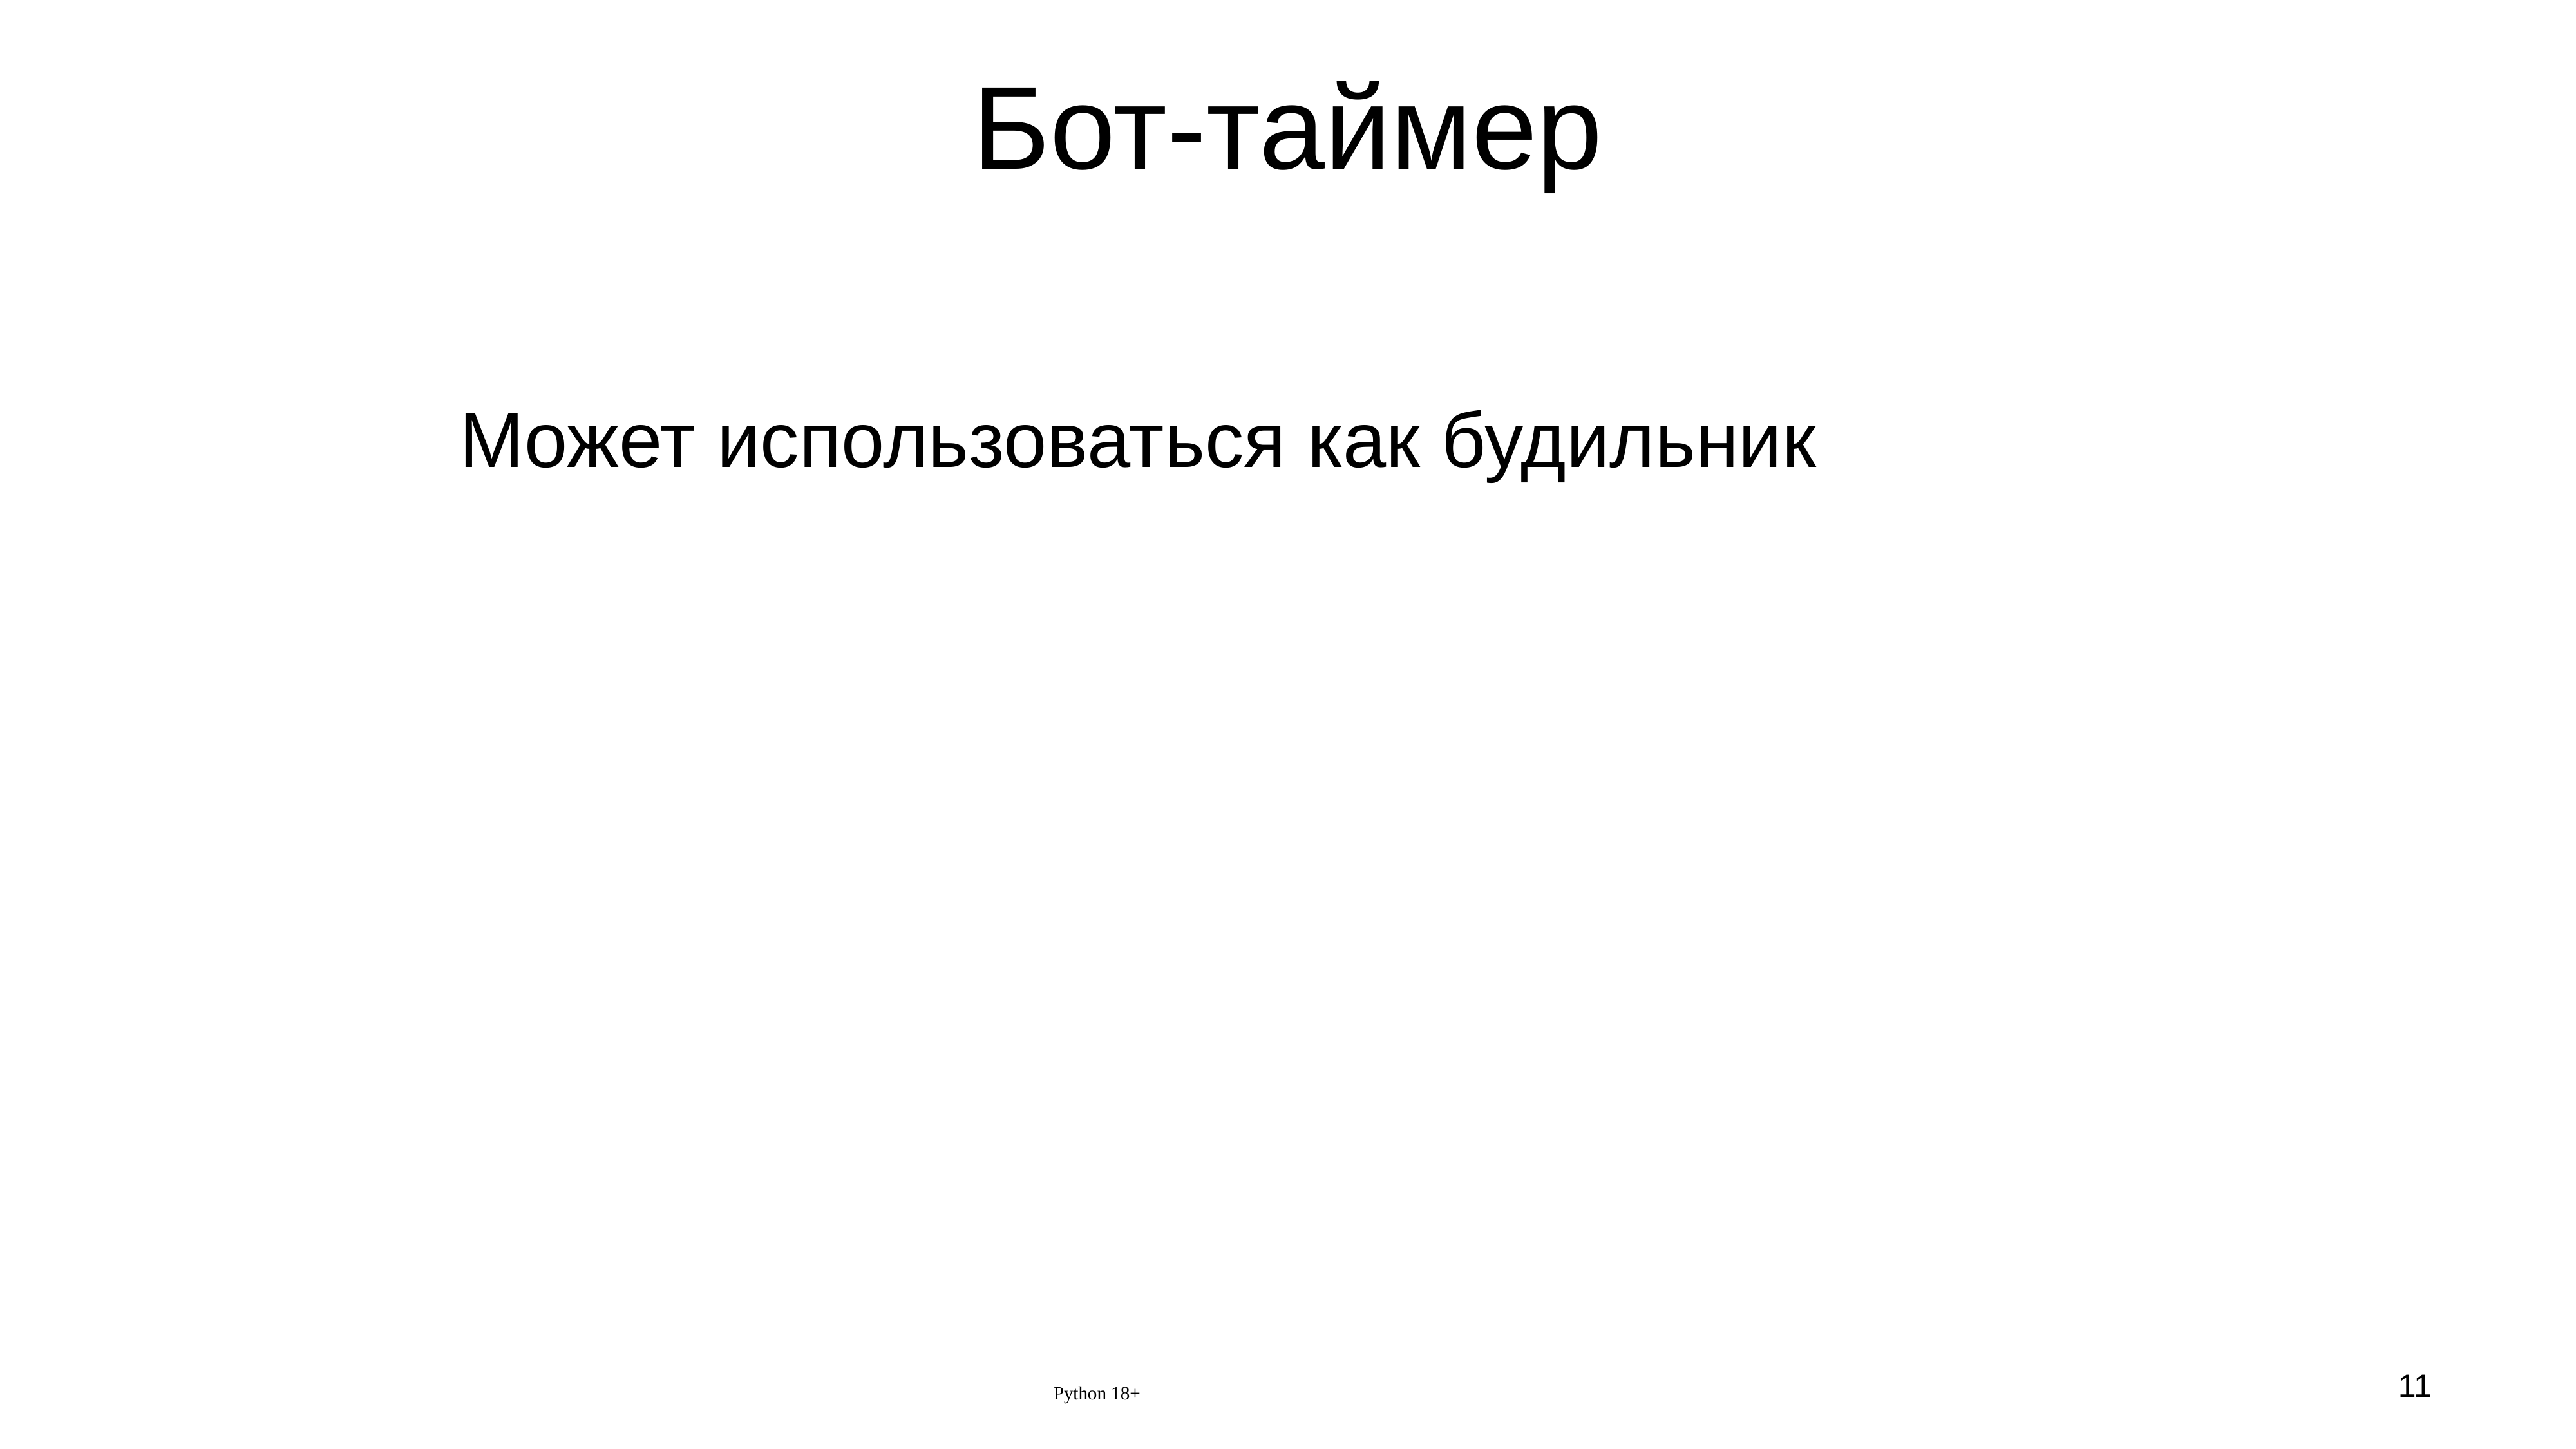

# Бот-таймер
Может использоваться как будильник
Python 18+
11